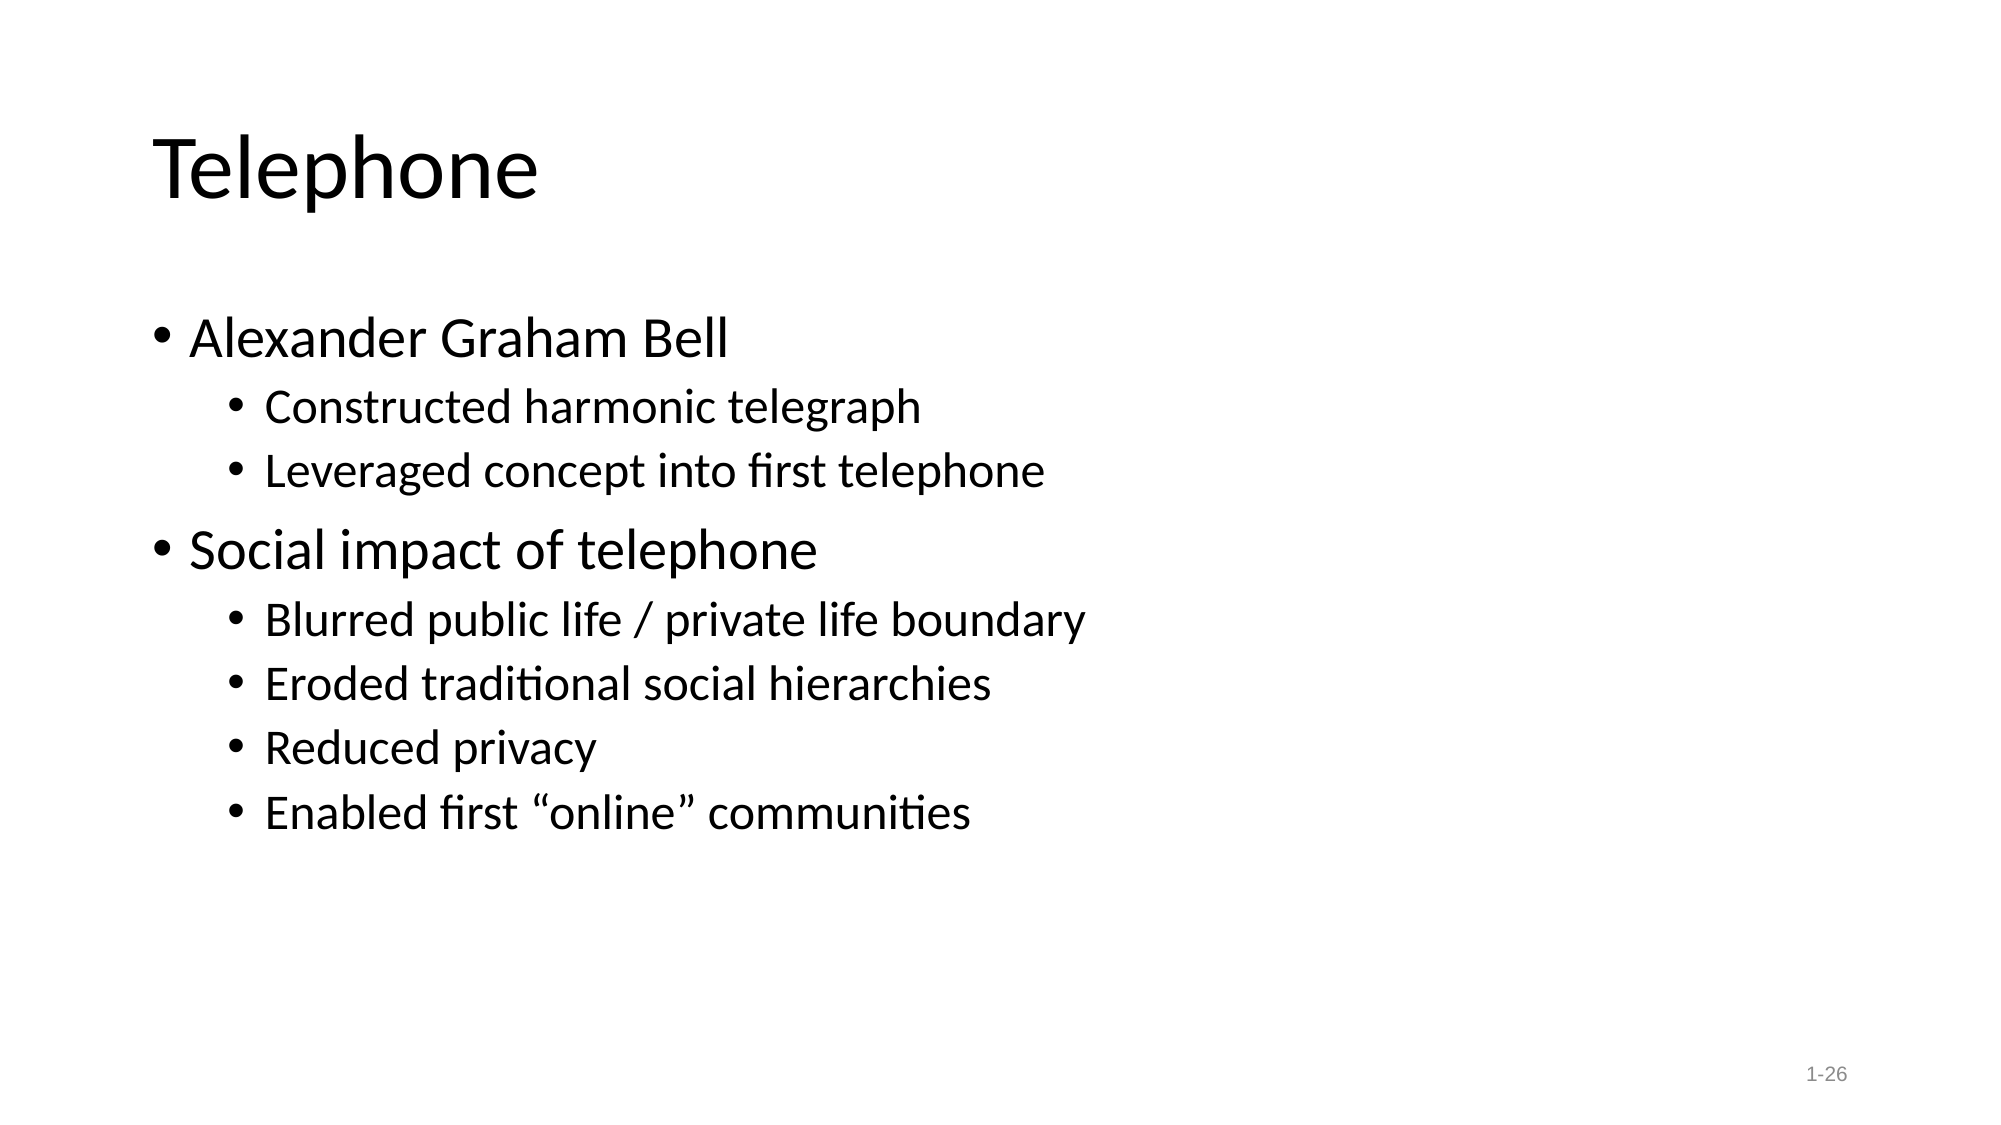

# Telephone
Alexander Graham Bell
Constructed harmonic telegraph
Leveraged concept into first telephone
Social impact of telephone
Blurred public life / private life boundary
Eroded traditional social hierarchies
Reduced privacy
Enabled first “online” communities

1-26